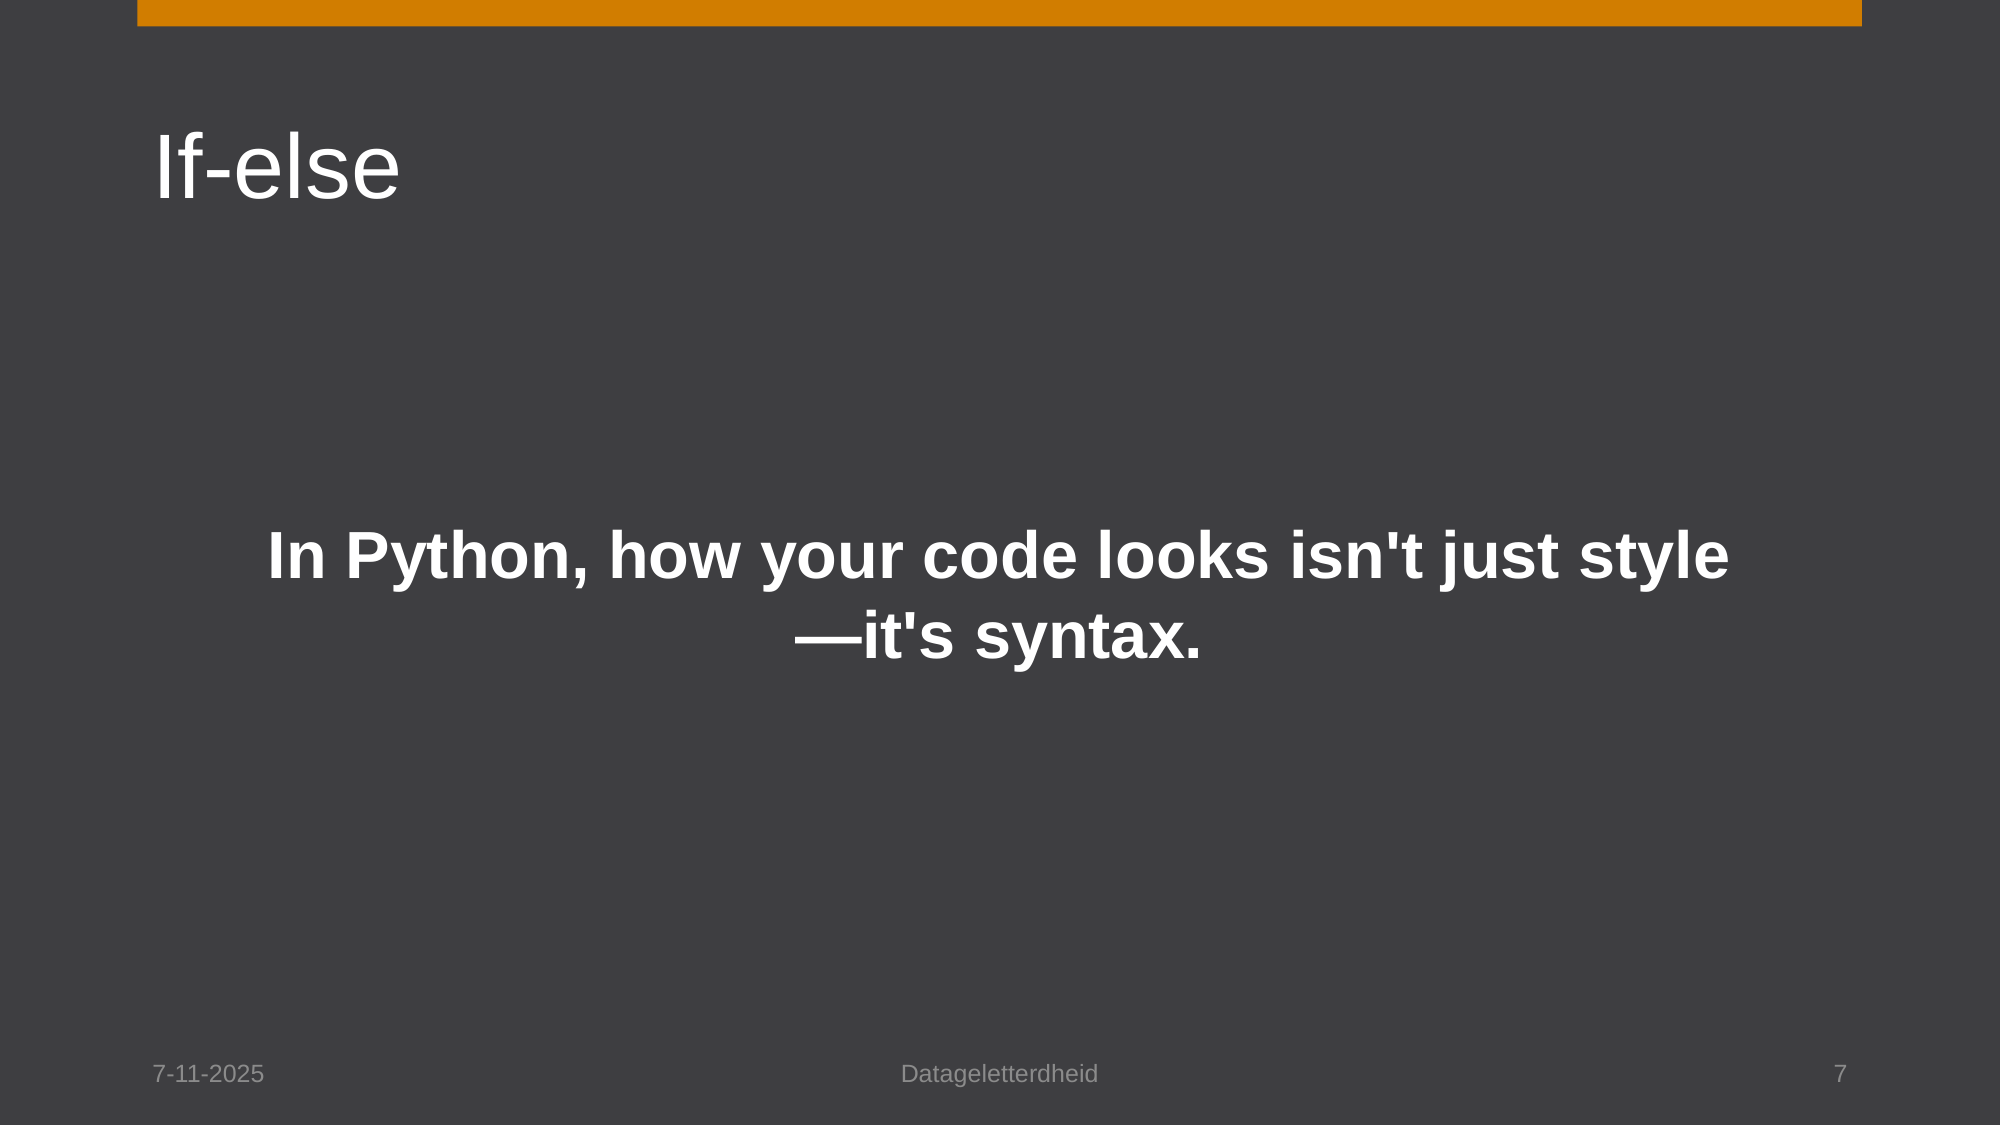

# If-else
In Python, how your code looks isn't just style—it's syntax.
7-11-2025
Datageletterdheid
7